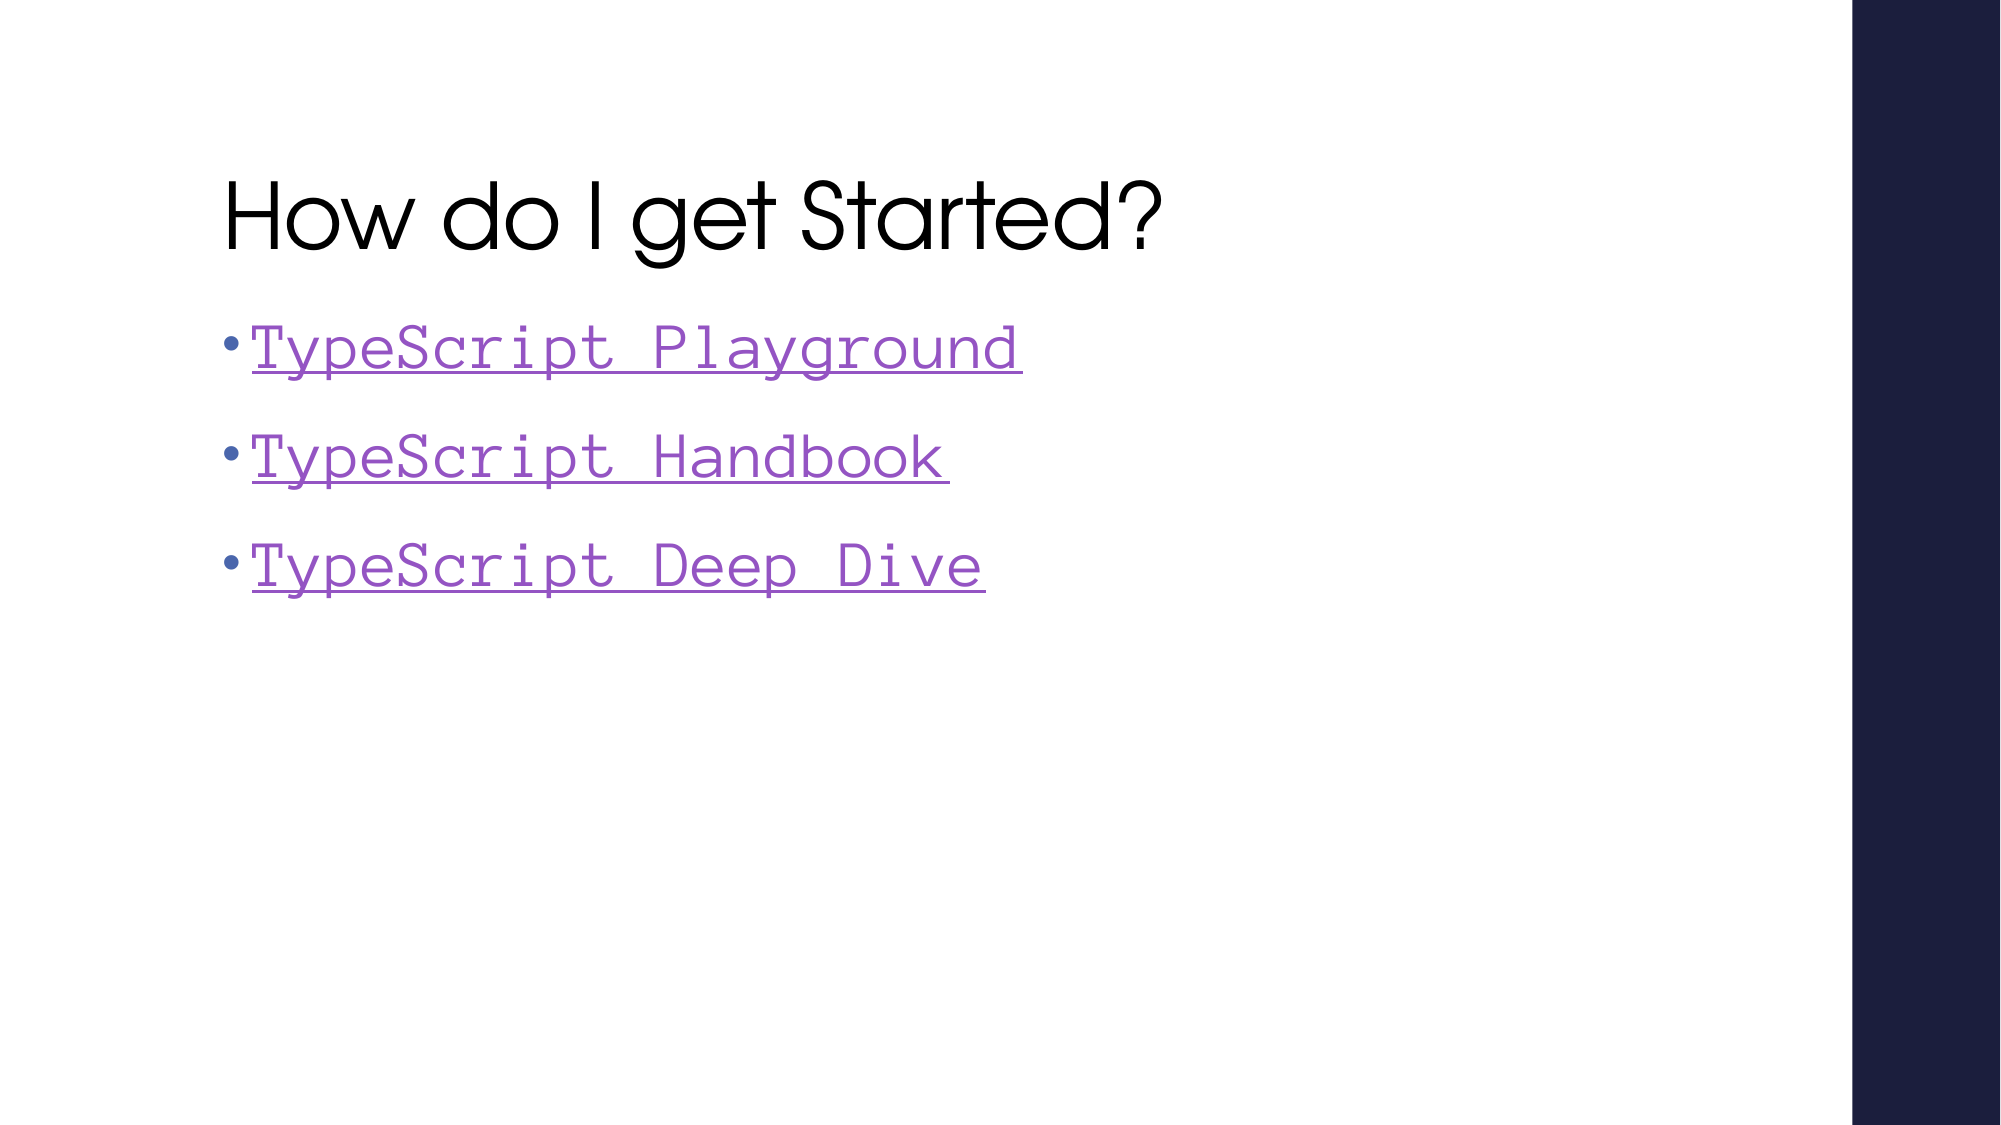

# How do I get Started?
TypeScript Playground
TypeScript Handbook
TypeScript Deep Dive